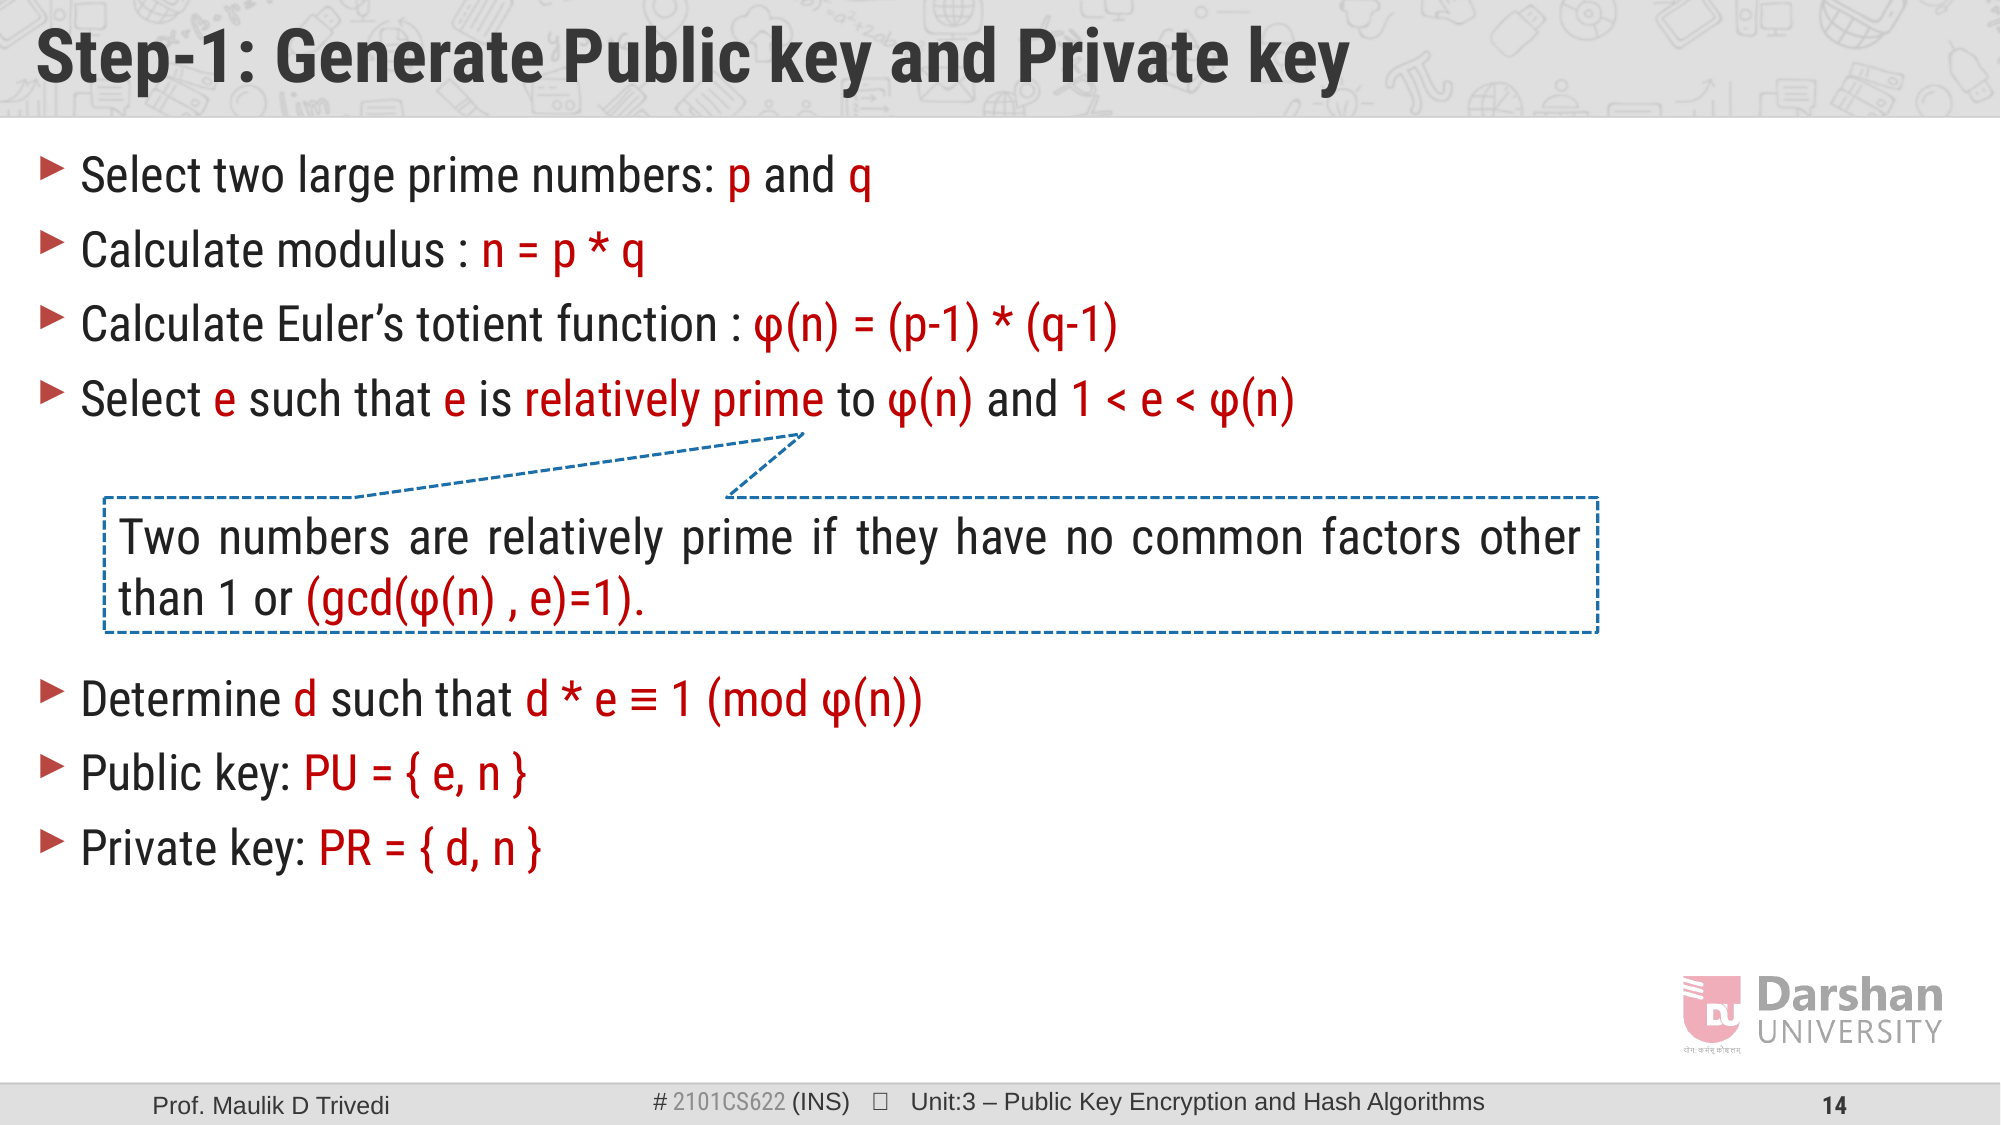

# Step-1: Generate Public key and Private key
Select two large prime numbers: p and q
Calculate modulus : n = p * q
Calculate Euler’s totient function : φ(n) = (p-1) * (q-1)
Select e such that e is relatively prime to φ(n) and 1 < e < φ(n)

Determine d such that d * e ≡ 1 (mod φ(n))
Public key: PU = { e, n }
Private key: PR = { d, n }

Two numbers are relatively prime if they have no common factors other than 1 or (gcd(φ(n) , e)=1).